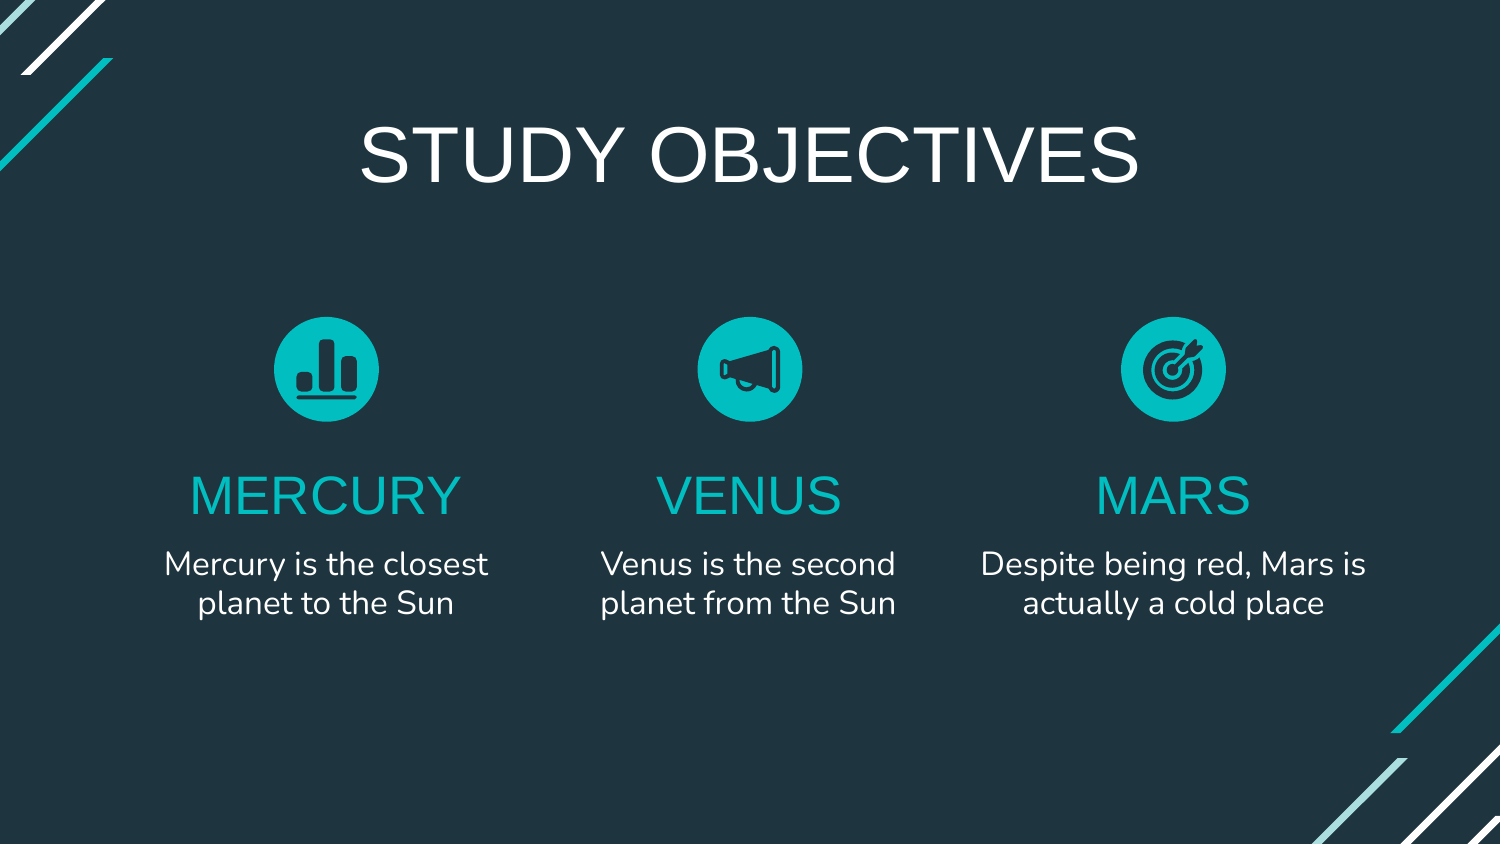

# STUDY OBJECTIVES

MERCURY
VENUS
MARS
Mercury is the closest planet to the Sun
Venus is the second planet from the Sun
Despite being red, Mars is actually a cold place